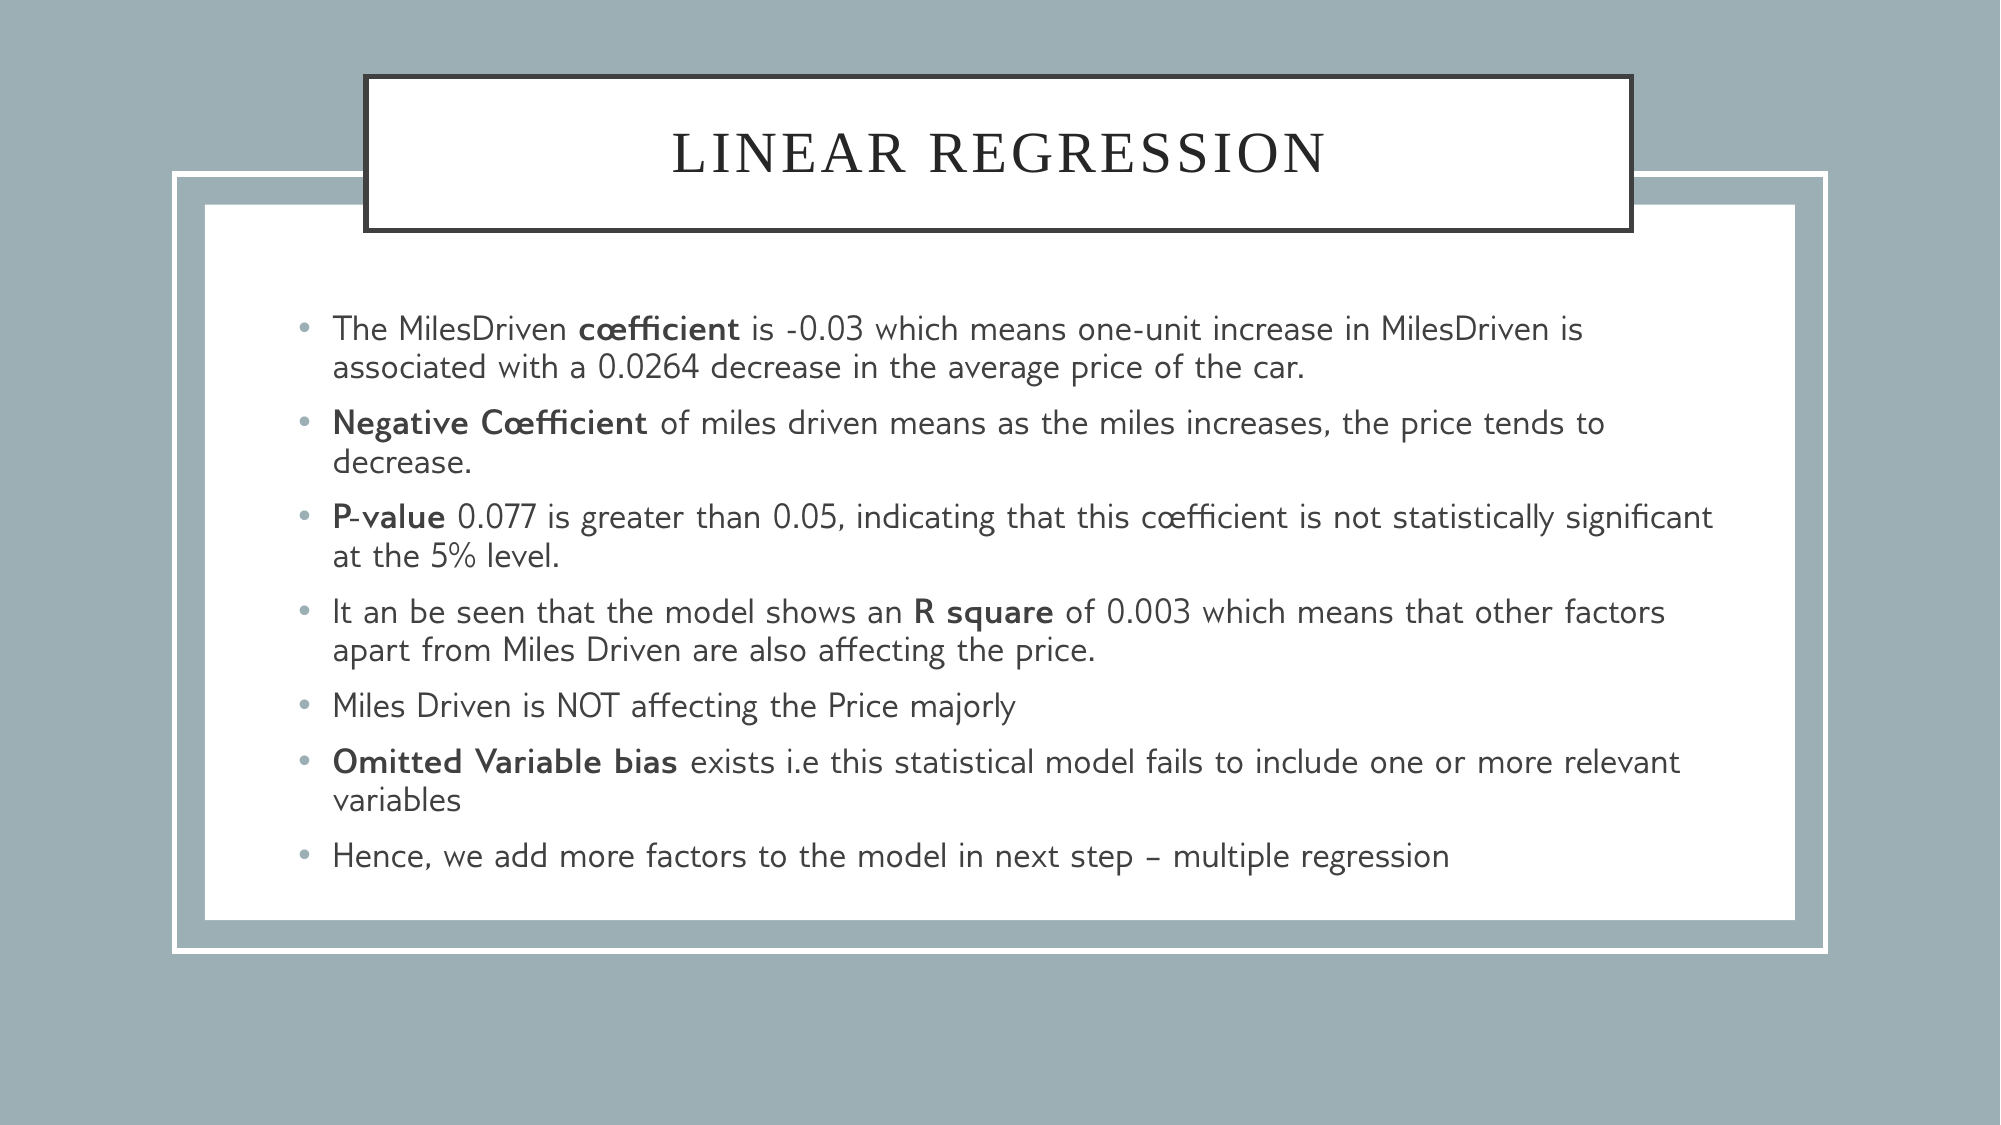

# LINEAR REGRESSION

The MilesDriven coefficient is -0.03 which means one-unit increase in MilesDriven is associated with a 0.0264 decrease in the average price of the car.
Negative Coefficient of miles driven means as the miles increases, the price tends to decrease.
P-value 0.077 is greater than 0.05, indicating that this coefficient is not statistically significant at the 5% level.
It an be seen that the model shows an R square of 0.003 which means that other factors apart from Miles Driven are also affecting the price.
Miles Driven is NOT affecting the Price majorly
Omitted Variable bias exists i.e this statistical model fails to include one or more relevant variables
Hence, we add more factors to the model in next step – multiple regression